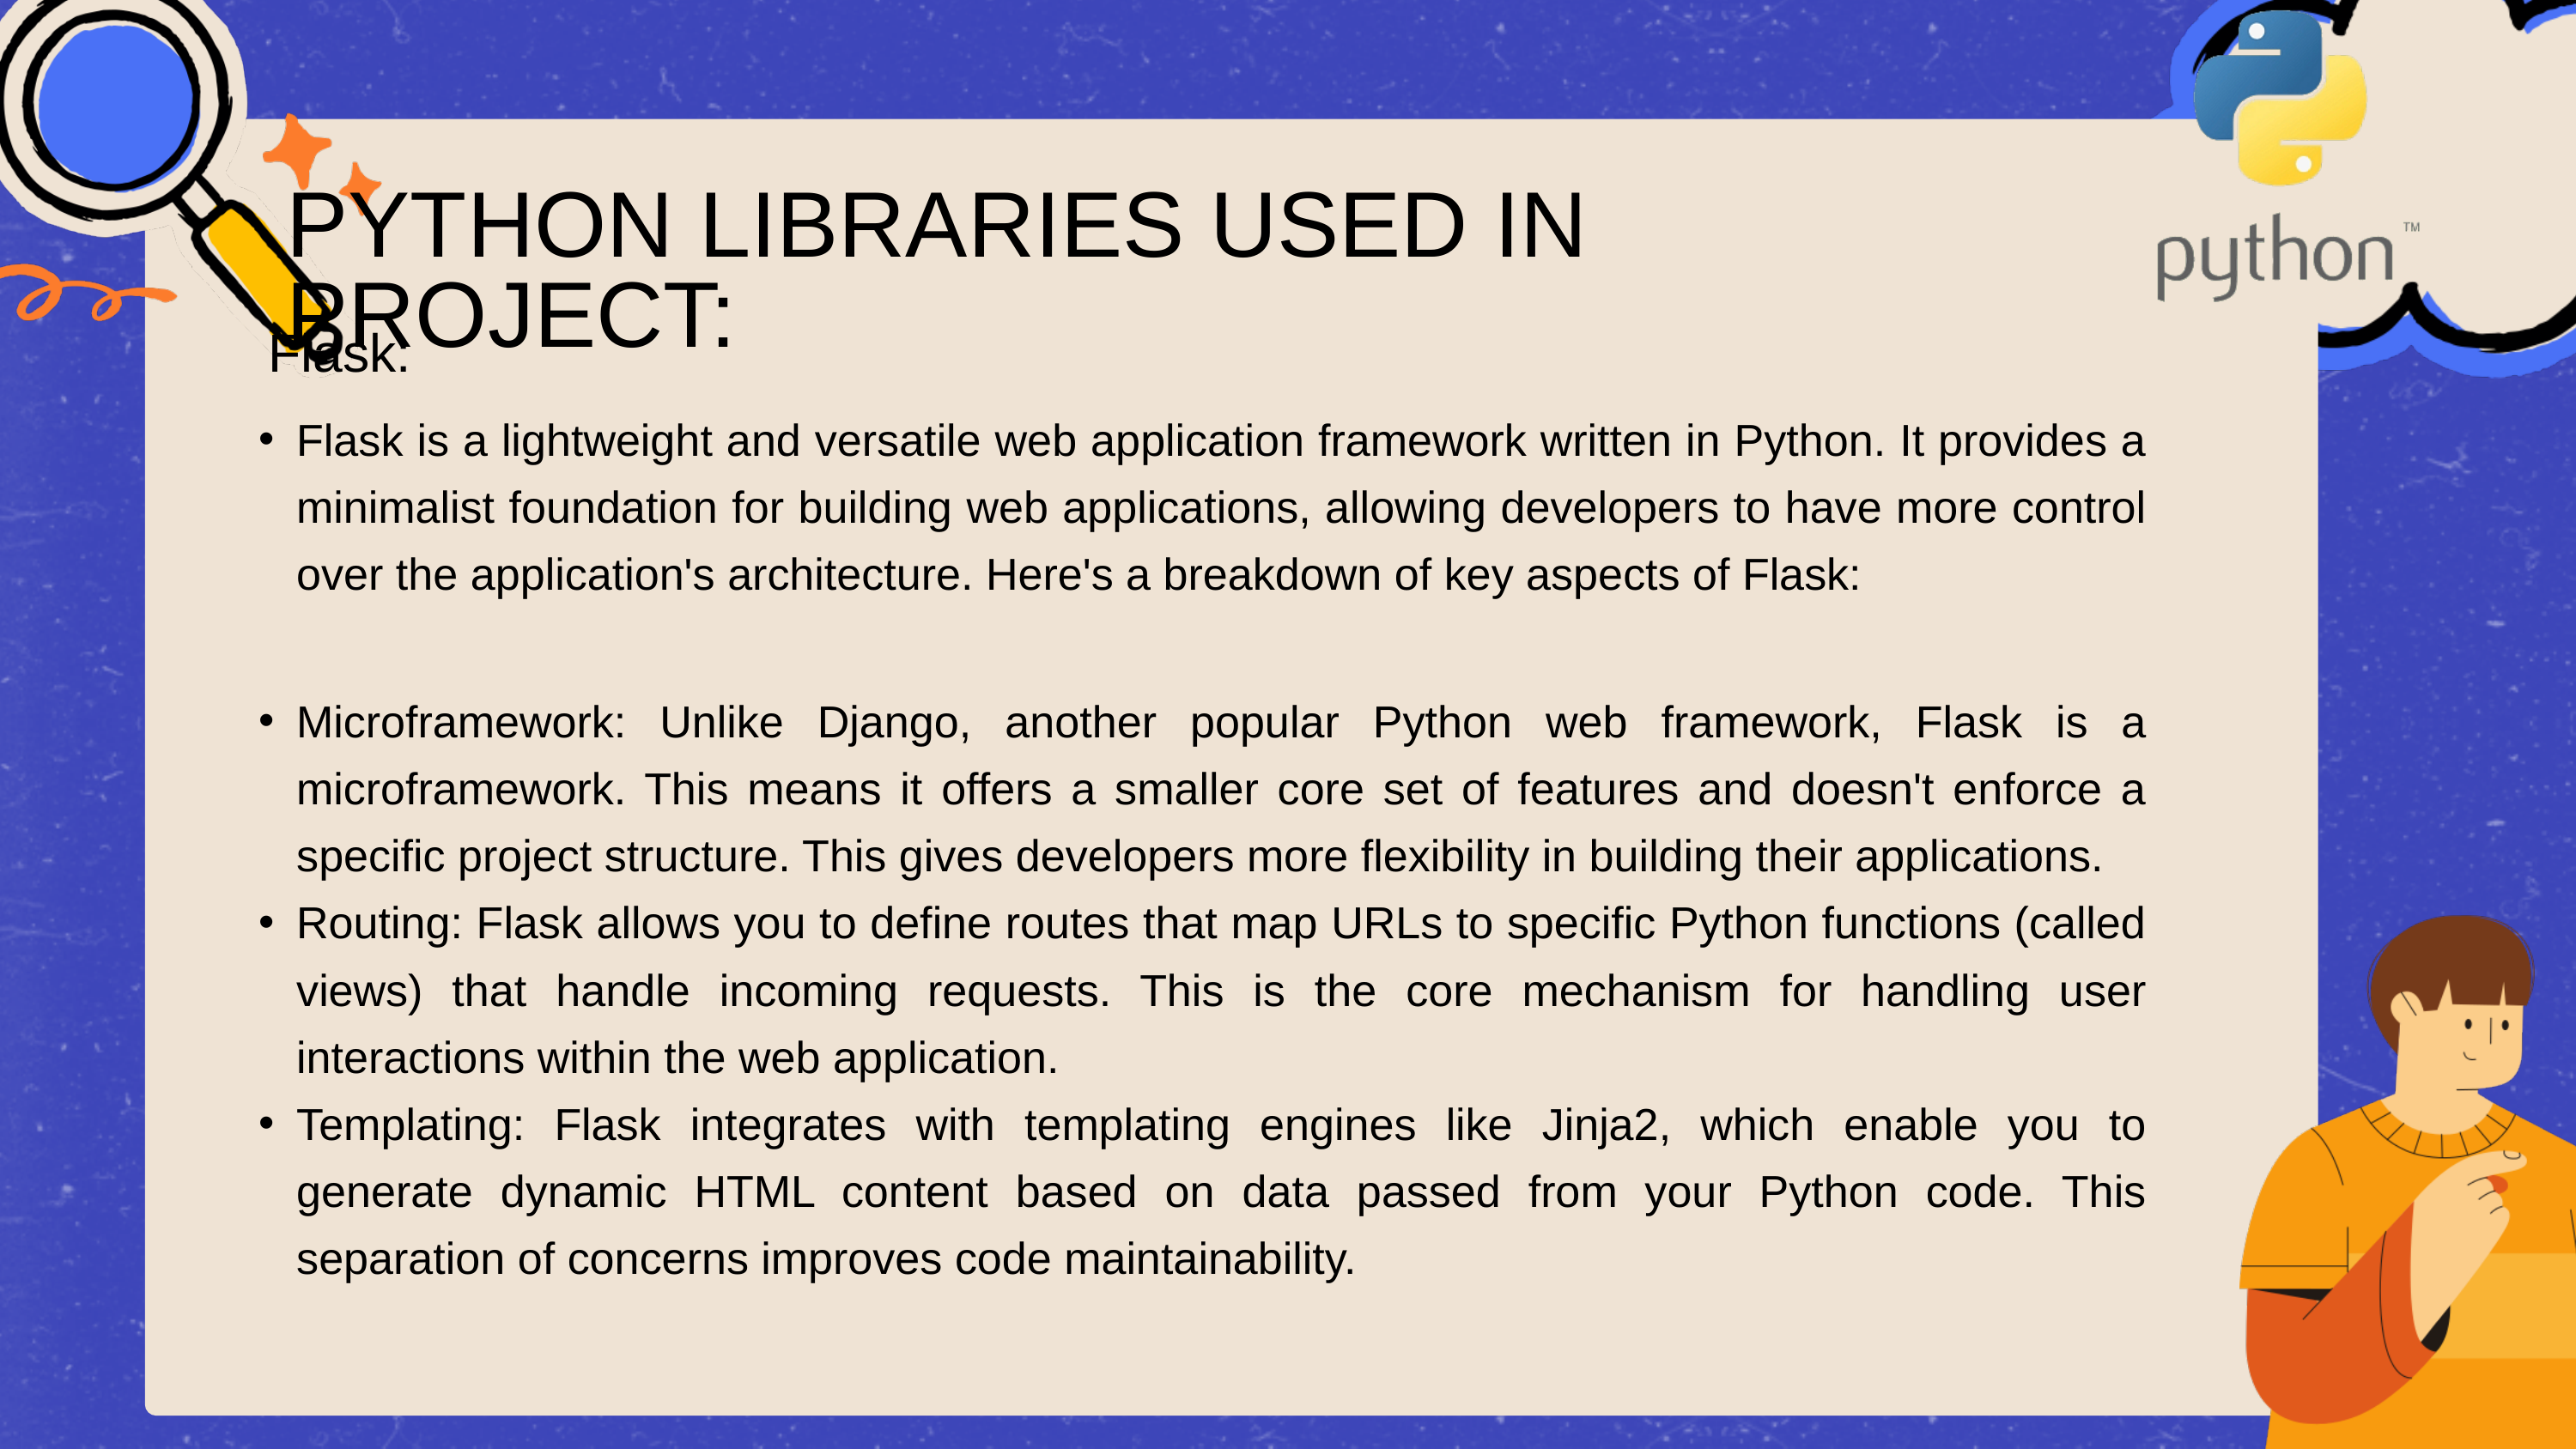

PYTHON LIBRARIES USED IN PROJECT:
Flask:
Flask is a lightweight and versatile web application framework written in Python. It provides a minimalist foundation for building web applications, allowing developers to have more control over the application's architecture. Here's a breakdown of key aspects of Flask:
Microframework: Unlike Django, another popular Python web framework, Flask is a microframework. This means it offers a smaller core set of features and doesn't enforce a specific project structure. This gives developers more flexibility in building their applications.
Routing: Flask allows you to define routes that map URLs to specific Python functions (called views) that handle incoming requests. This is the core mechanism for handling user interactions within the web application.
Templating: Flask integrates with templating engines like Jinja2, which enable you to generate dynamic HTML content based on data passed from your Python code. This separation of concerns improves code maintainability.